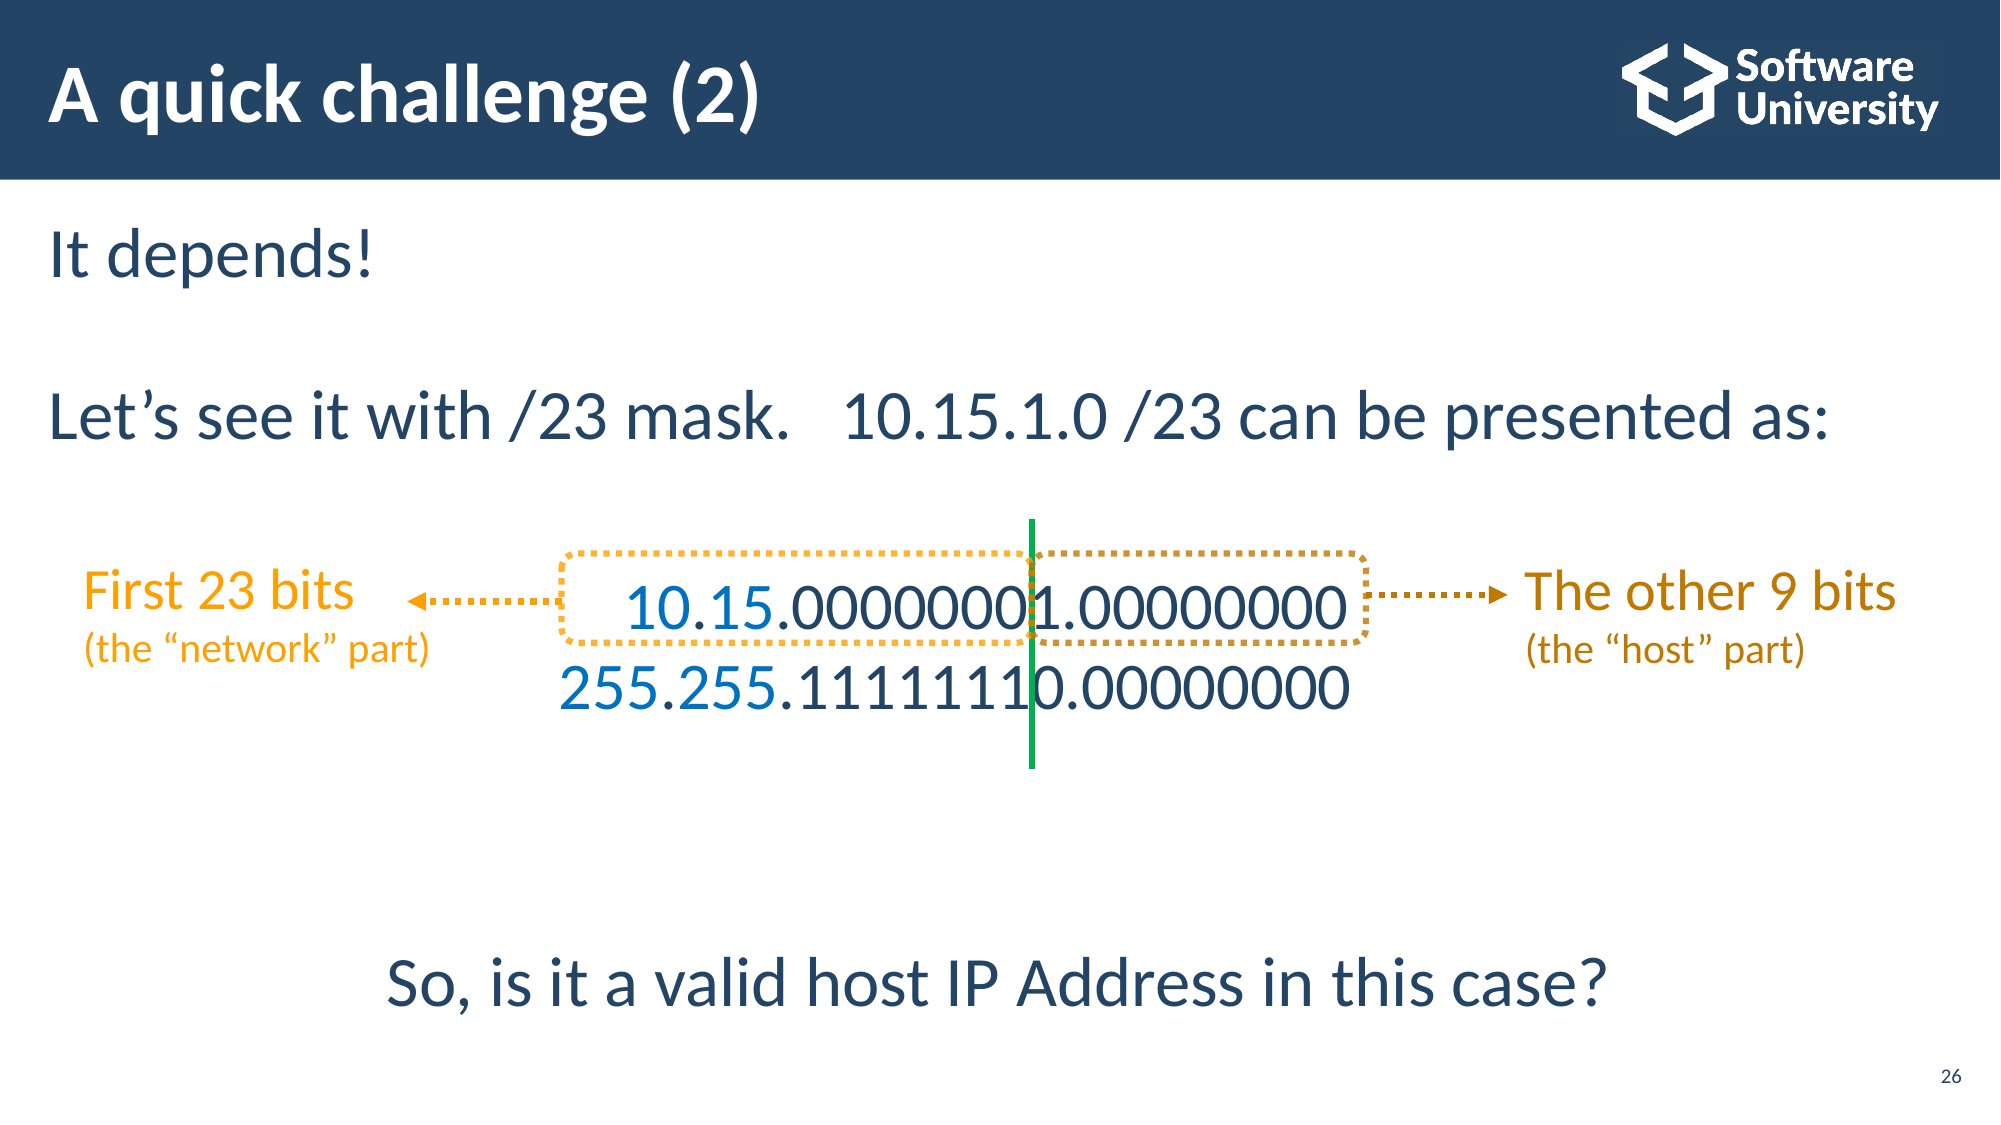

# A quick challenge (2)
It depends!

Let’s see it with /23 mask.   10.15.1.0 /23 can be presented as:
First 23 bits
(the “network” part)
The other 9 bits
(the “host” part)

      10.15.00000001.00000000
 255.255.11111110.00000000
So, is it a valid host IP Address in this case?
26